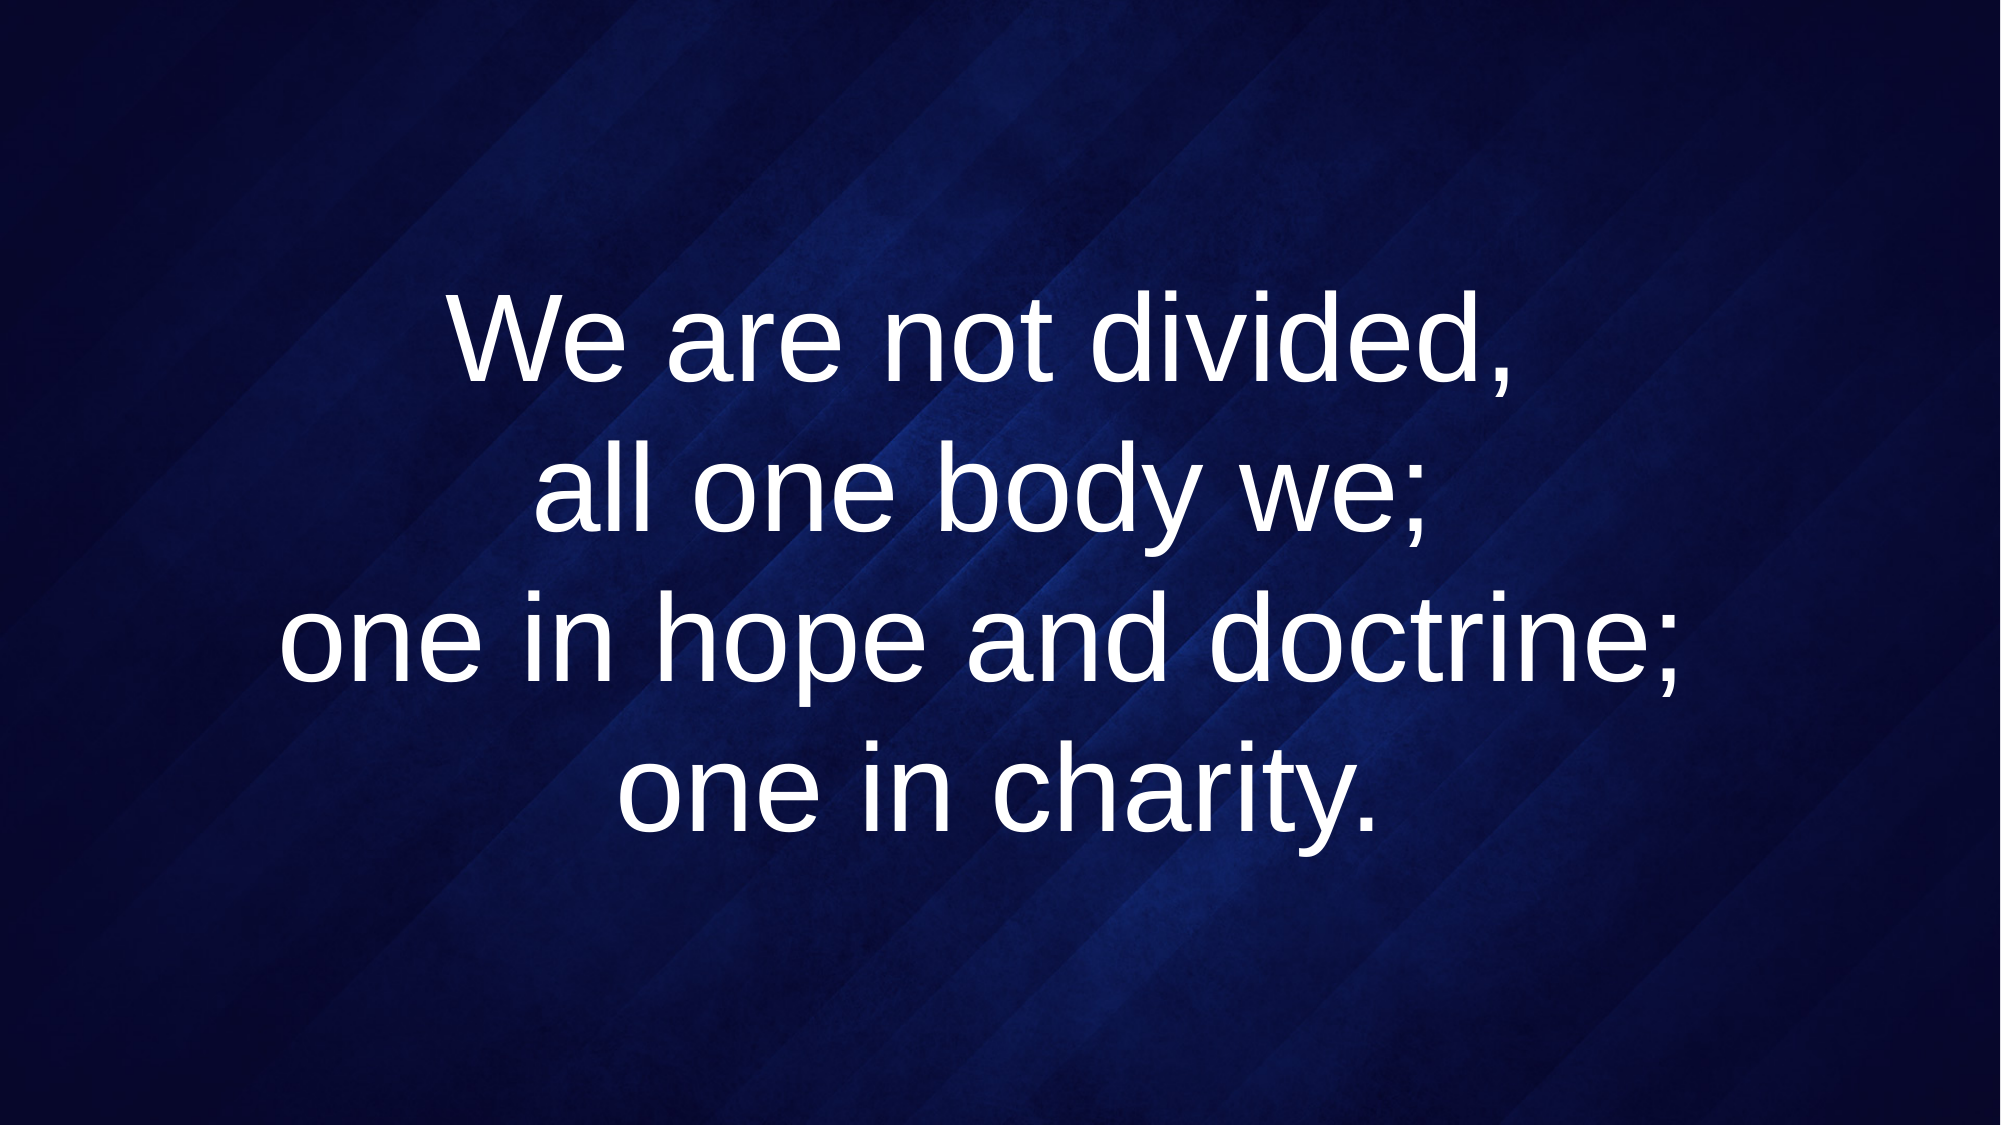

# We are not divided, all one body we; one in hope and doctrine; one in charity.